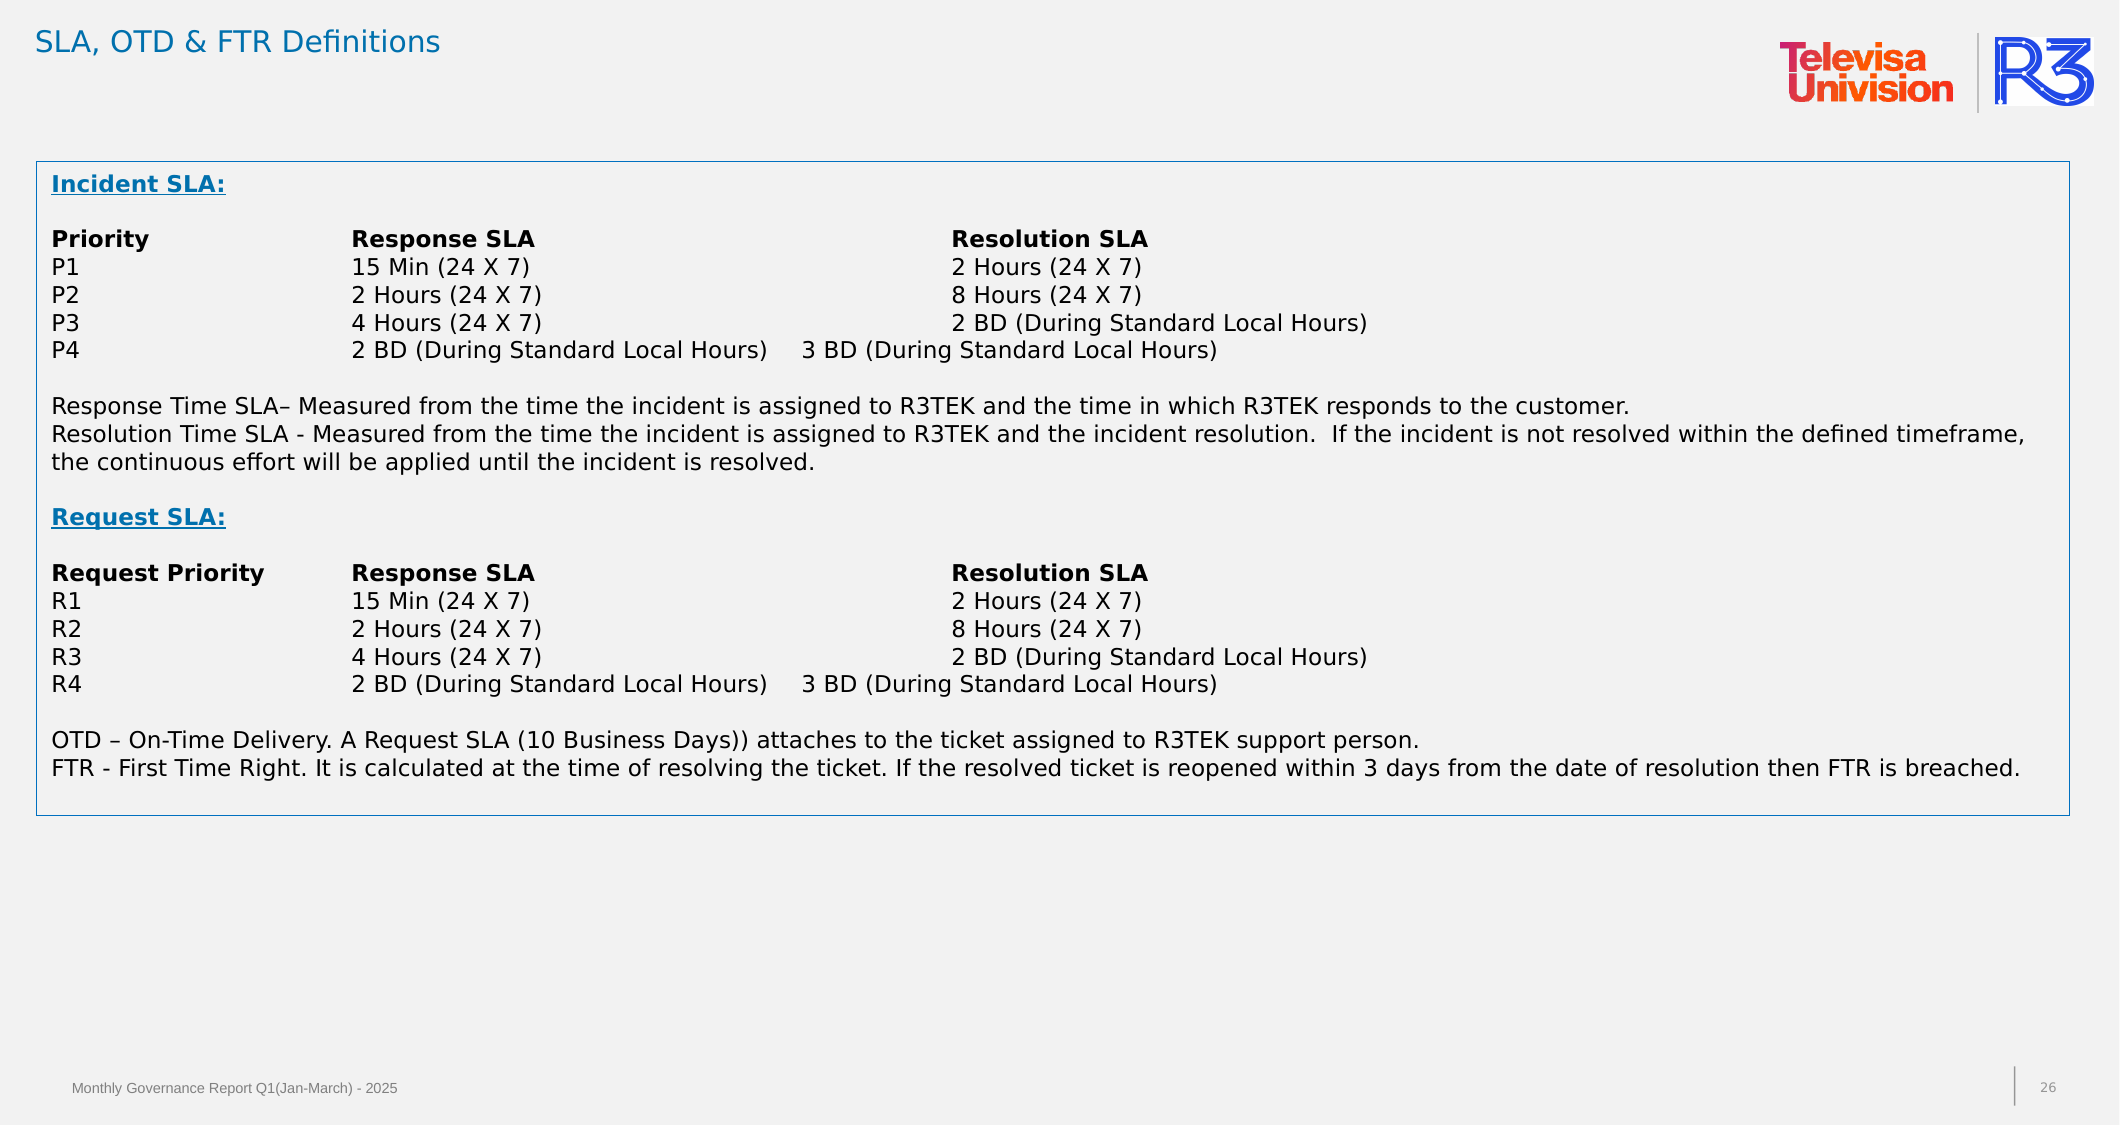

# SLA, OTD & FTR Definitions
Incident SLA:

Priority		Response SLA			Resolution SLA
P1		15 Min (24 X 7)			2 Hours (24 X 7)
P2		2 Hours (24 X 7)			8 Hours (24 X 7)
P3		4 Hours (24 X 7)			2 BD (During Standard Local Hours)
P4		2 BD (During Standard Local Hours)	3 BD (During Standard Local Hours)

Response Time SLA– Measured from the time the incident is assigned to R3TEK and the time in which R3TEK responds to the customer.
Resolution Time SLA - Measured from the time the incident is assigned to R3TEK and the incident resolution.  If the incident is not resolved within the defined timeframe, the continuous effort will be applied until the incident is resolved.

Request SLA:

Request Priority	Response SLA			Resolution SLA
R1		15 Min (24 X 7)			2 Hours (24 X 7)
R2		2 Hours (24 X 7)			8 Hours (24 X 7)
R3		4 Hours (24 X 7)			2 BD (During Standard Local Hours)
R4		2 BD (During Standard Local Hours)	3 BD (During Standard Local Hours)

OTD – On-Time Delivery. A Request SLA (10 Business Days)) attaches to the ticket assigned to R3TEK support person.
FTR - First Time Right. It is calculated at the time of resolving the ticket. If the resolved ticket is reopened within 3 days from the date of resolution then FTR is breached.